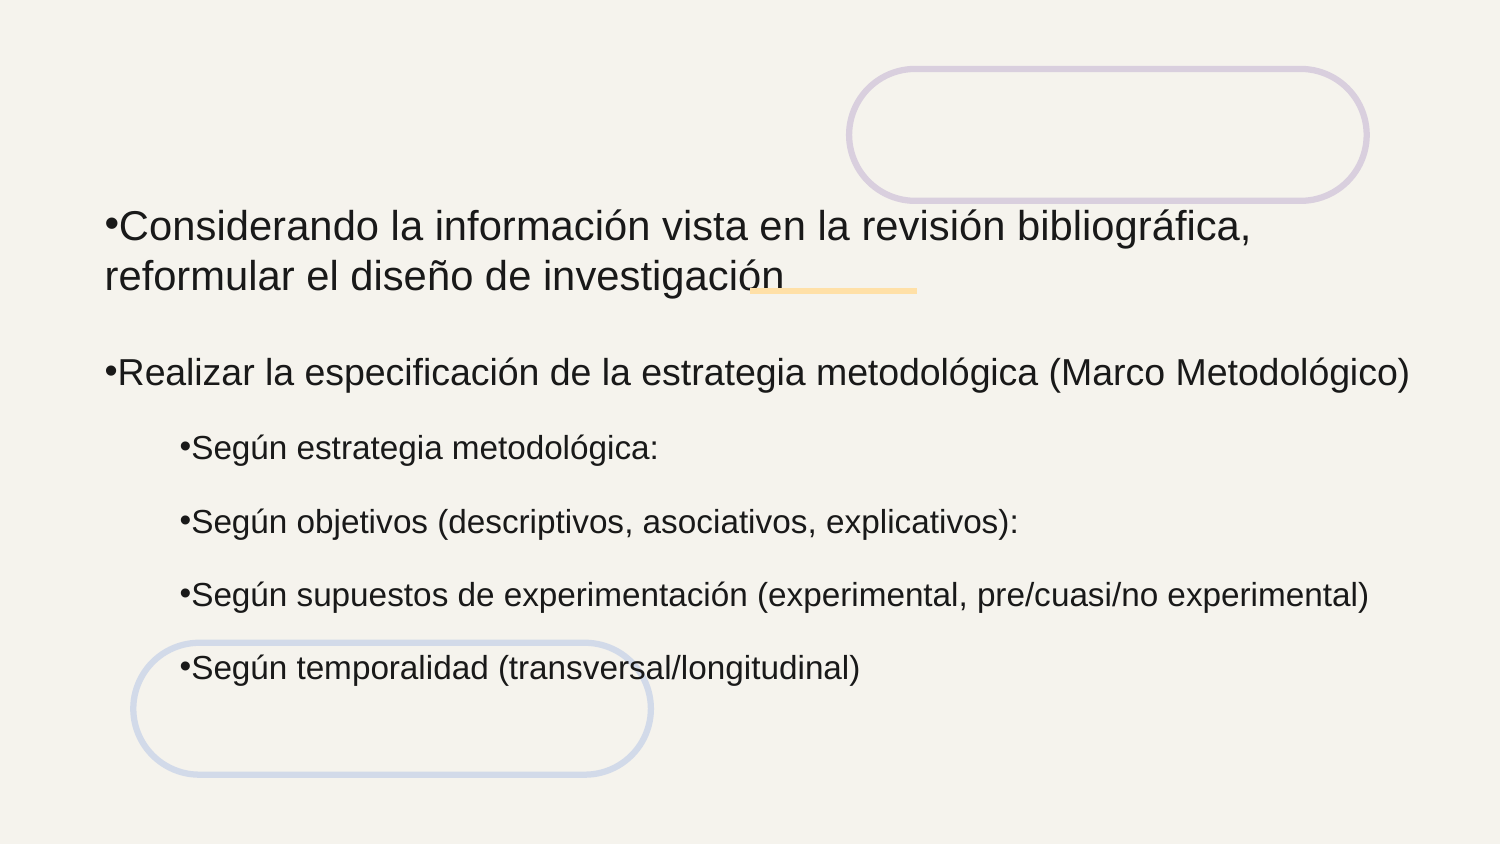

Considerando la información vista en la revisión bibliográfica, reformular el diseño de investigación

Realizar la especificación de la estrategia metodológica (Marco Metodológico)
Según estrategia metodológica:
Según objetivos (descriptivos, asociativos, explicativos):
Según supuestos de experimentación (experimental, pre/cuasi/no experimental)
Según temporalidad (transversal/longitudinal)